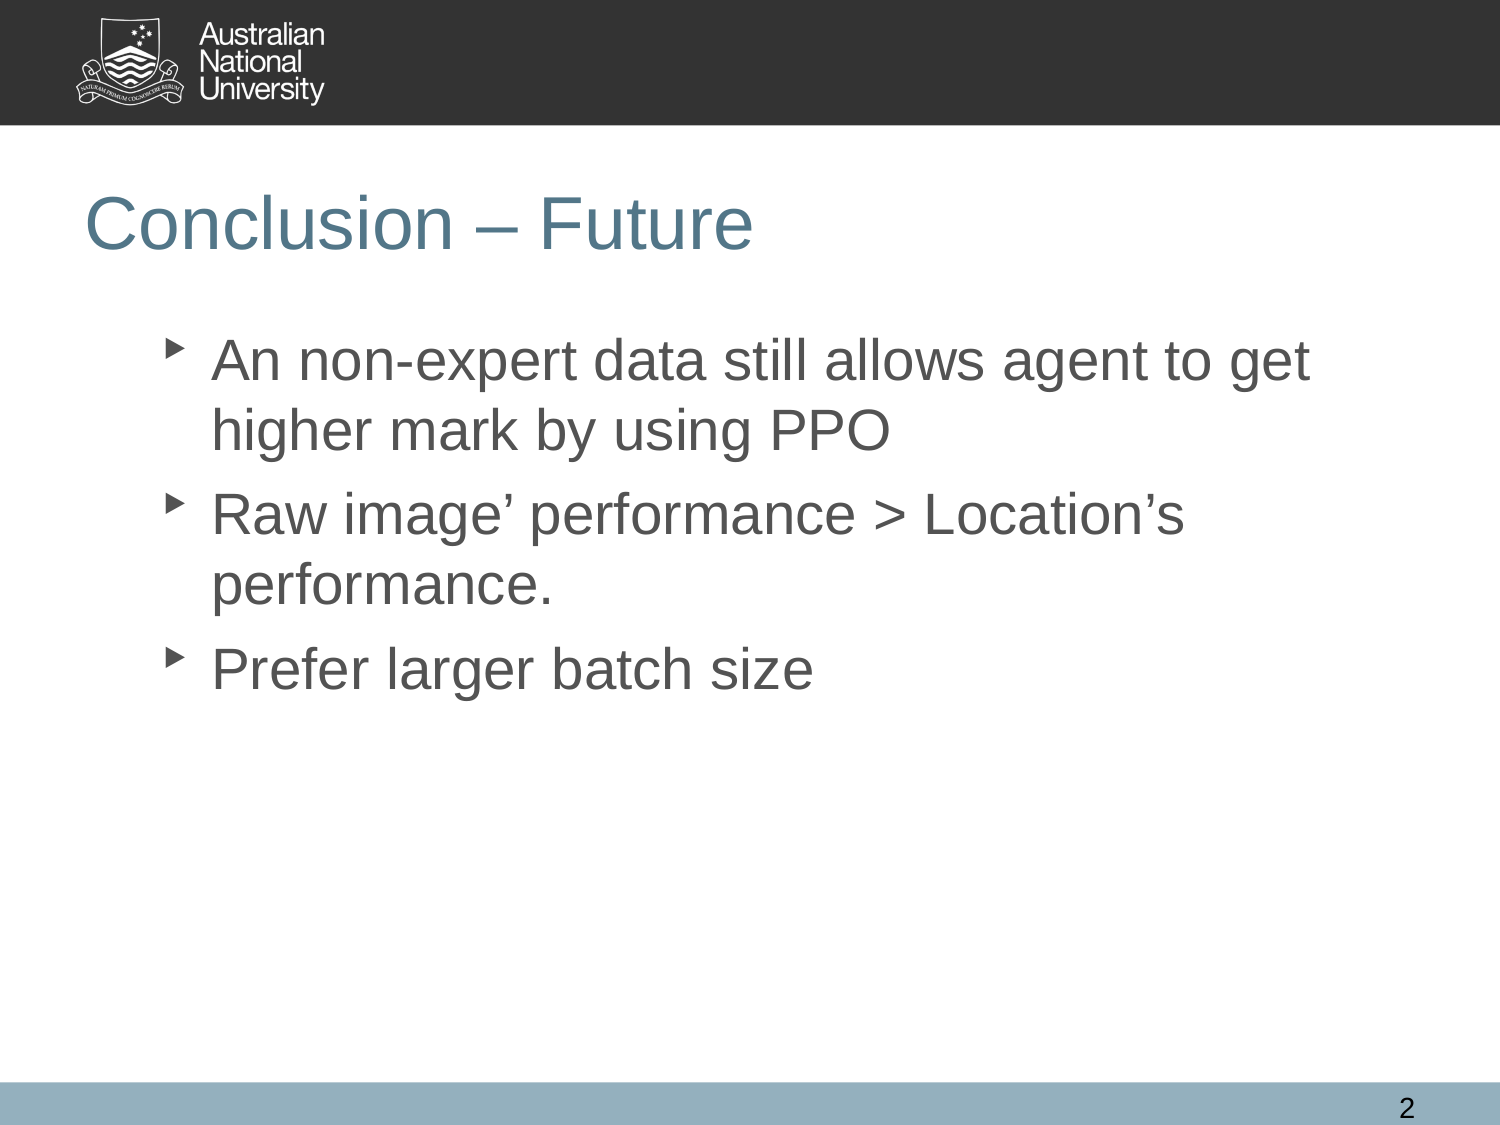

# Conclusion – Future
An non-expert data still allows agent to get higher mark by using PPO
Raw image’ performance > Location’s performance.
Prefer larger batch size
27